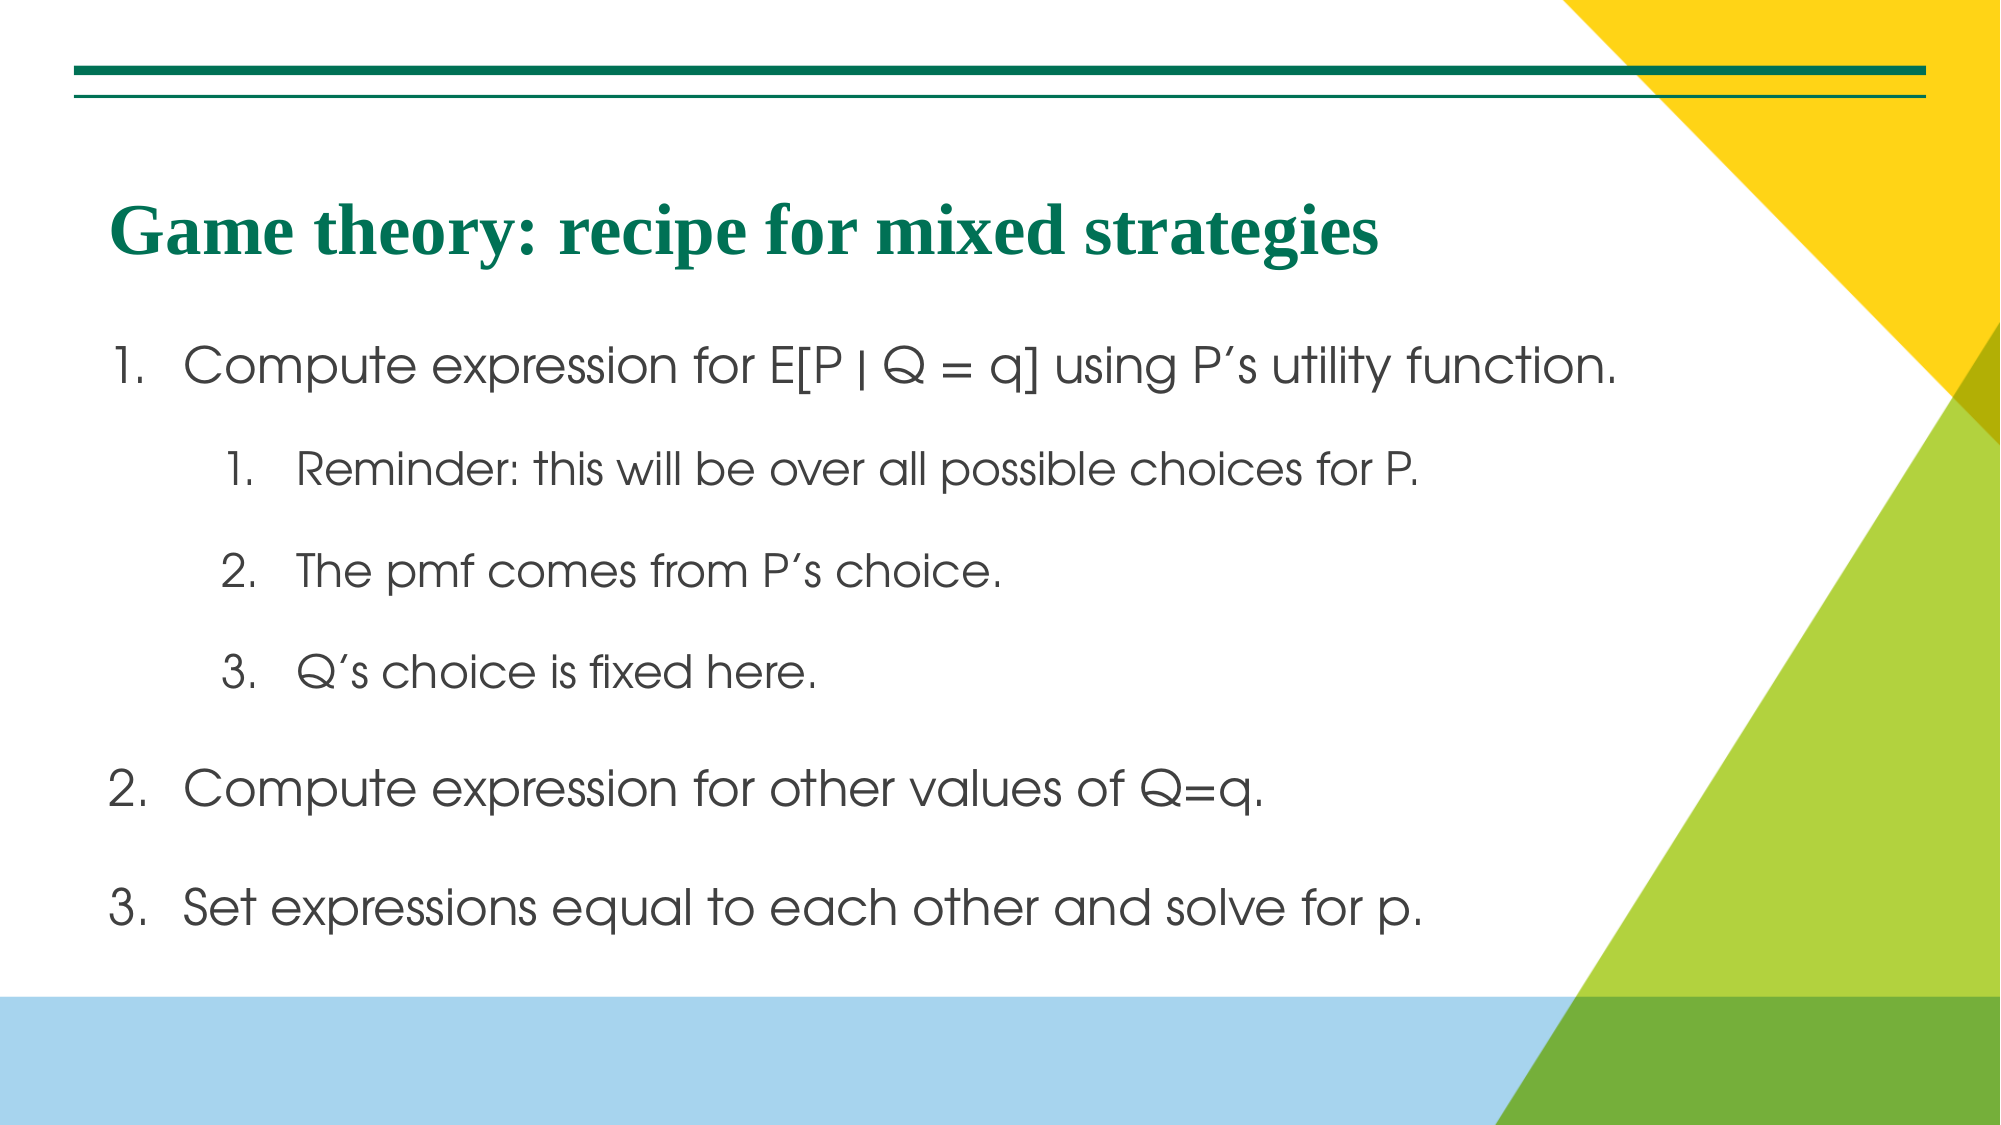

# Game theory: recipe for mixed strategies
Compute expression for E[P | Q = q] using P’s utility function.
Reminder: this will be over all possible choices for P.
The pmf comes from P’s choice.
Q’s choice is fixed here.
Compute expression for other values of Q=q.
Set expressions equal to each other and solve for p.